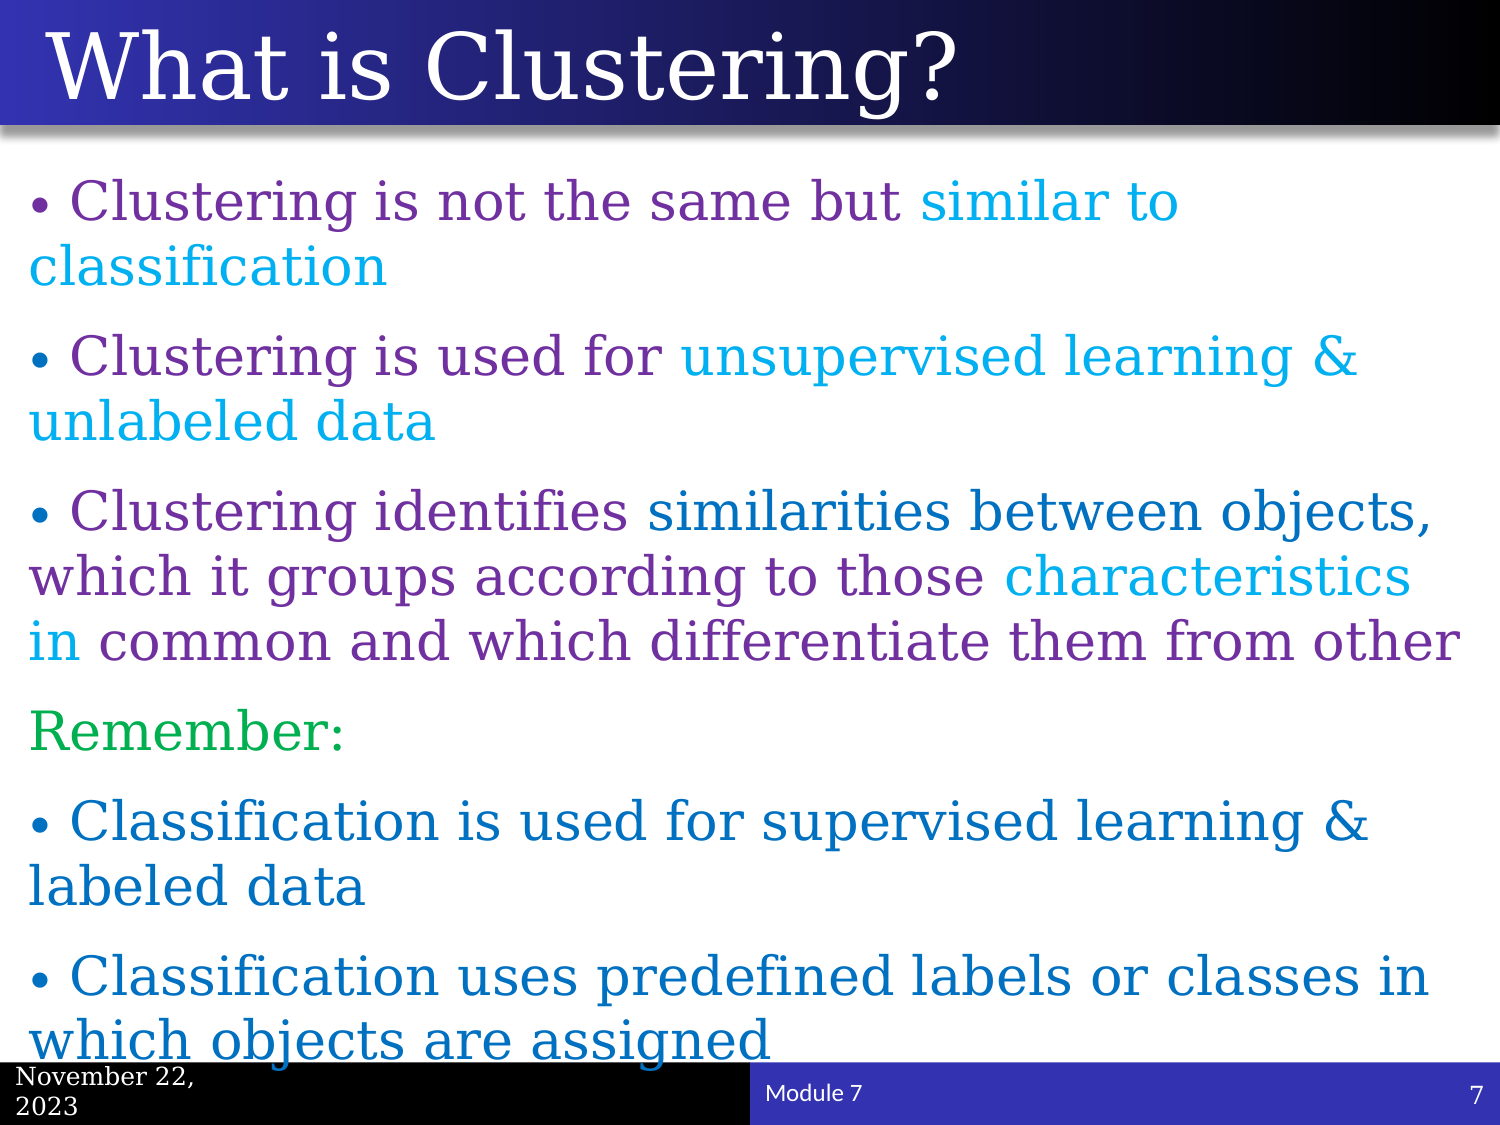

# What is Clustering?
• Clustering is not the same but similar to classification
• Clustering is used for unsupervised learning & unlabeled data
• Clustering identifies similarities between objects, which it groups according to those characteristics in common and which differentiate them from other
Remember:
• Classification is used for supervised learning & labeled data
• Classification uses predefined labels or classes in which objects are assigned

November 22, 2023
Module 7
7